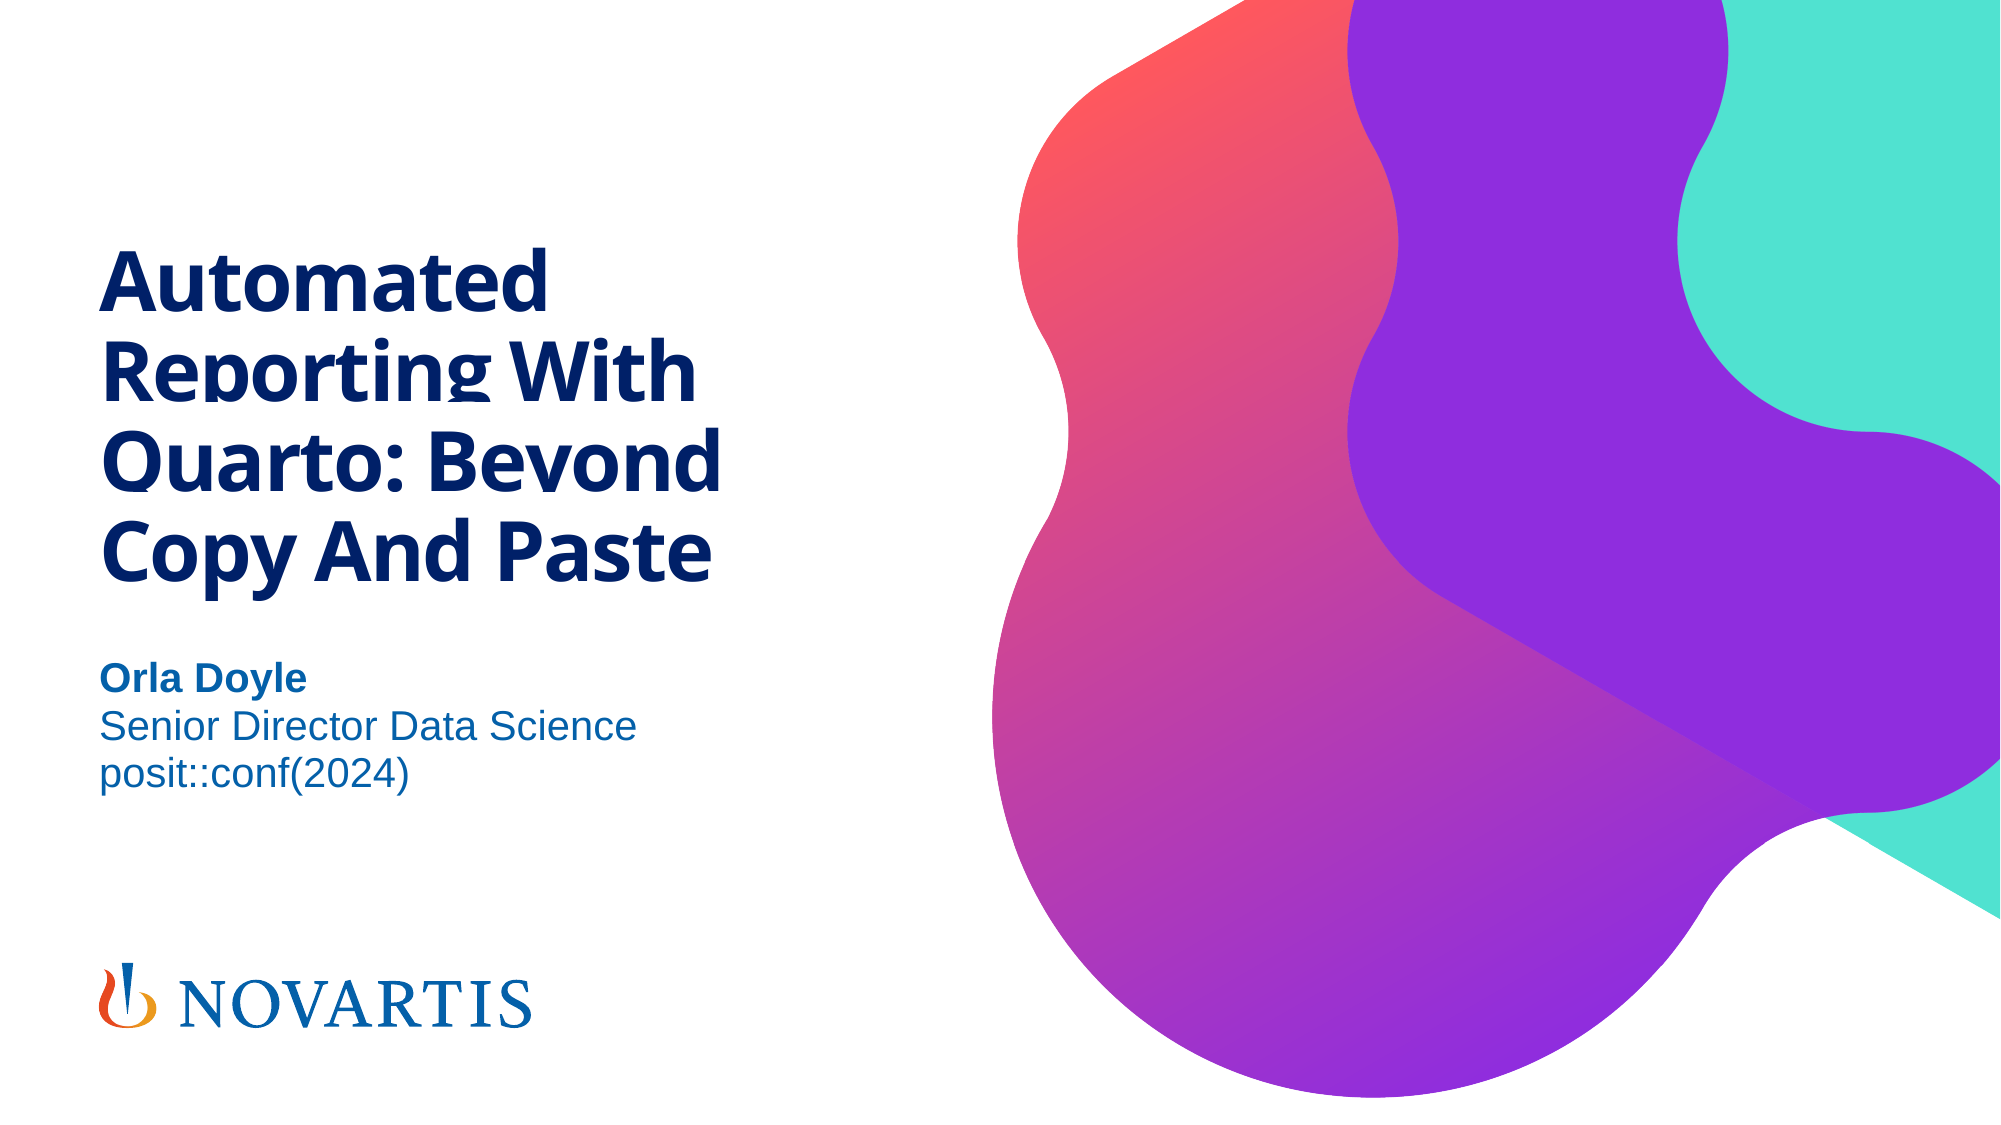

# Automated Reporting With Quarto: Beyond Copy And Paste
Orla Doyle
Senior Director Data Science
posit::conf(2024)